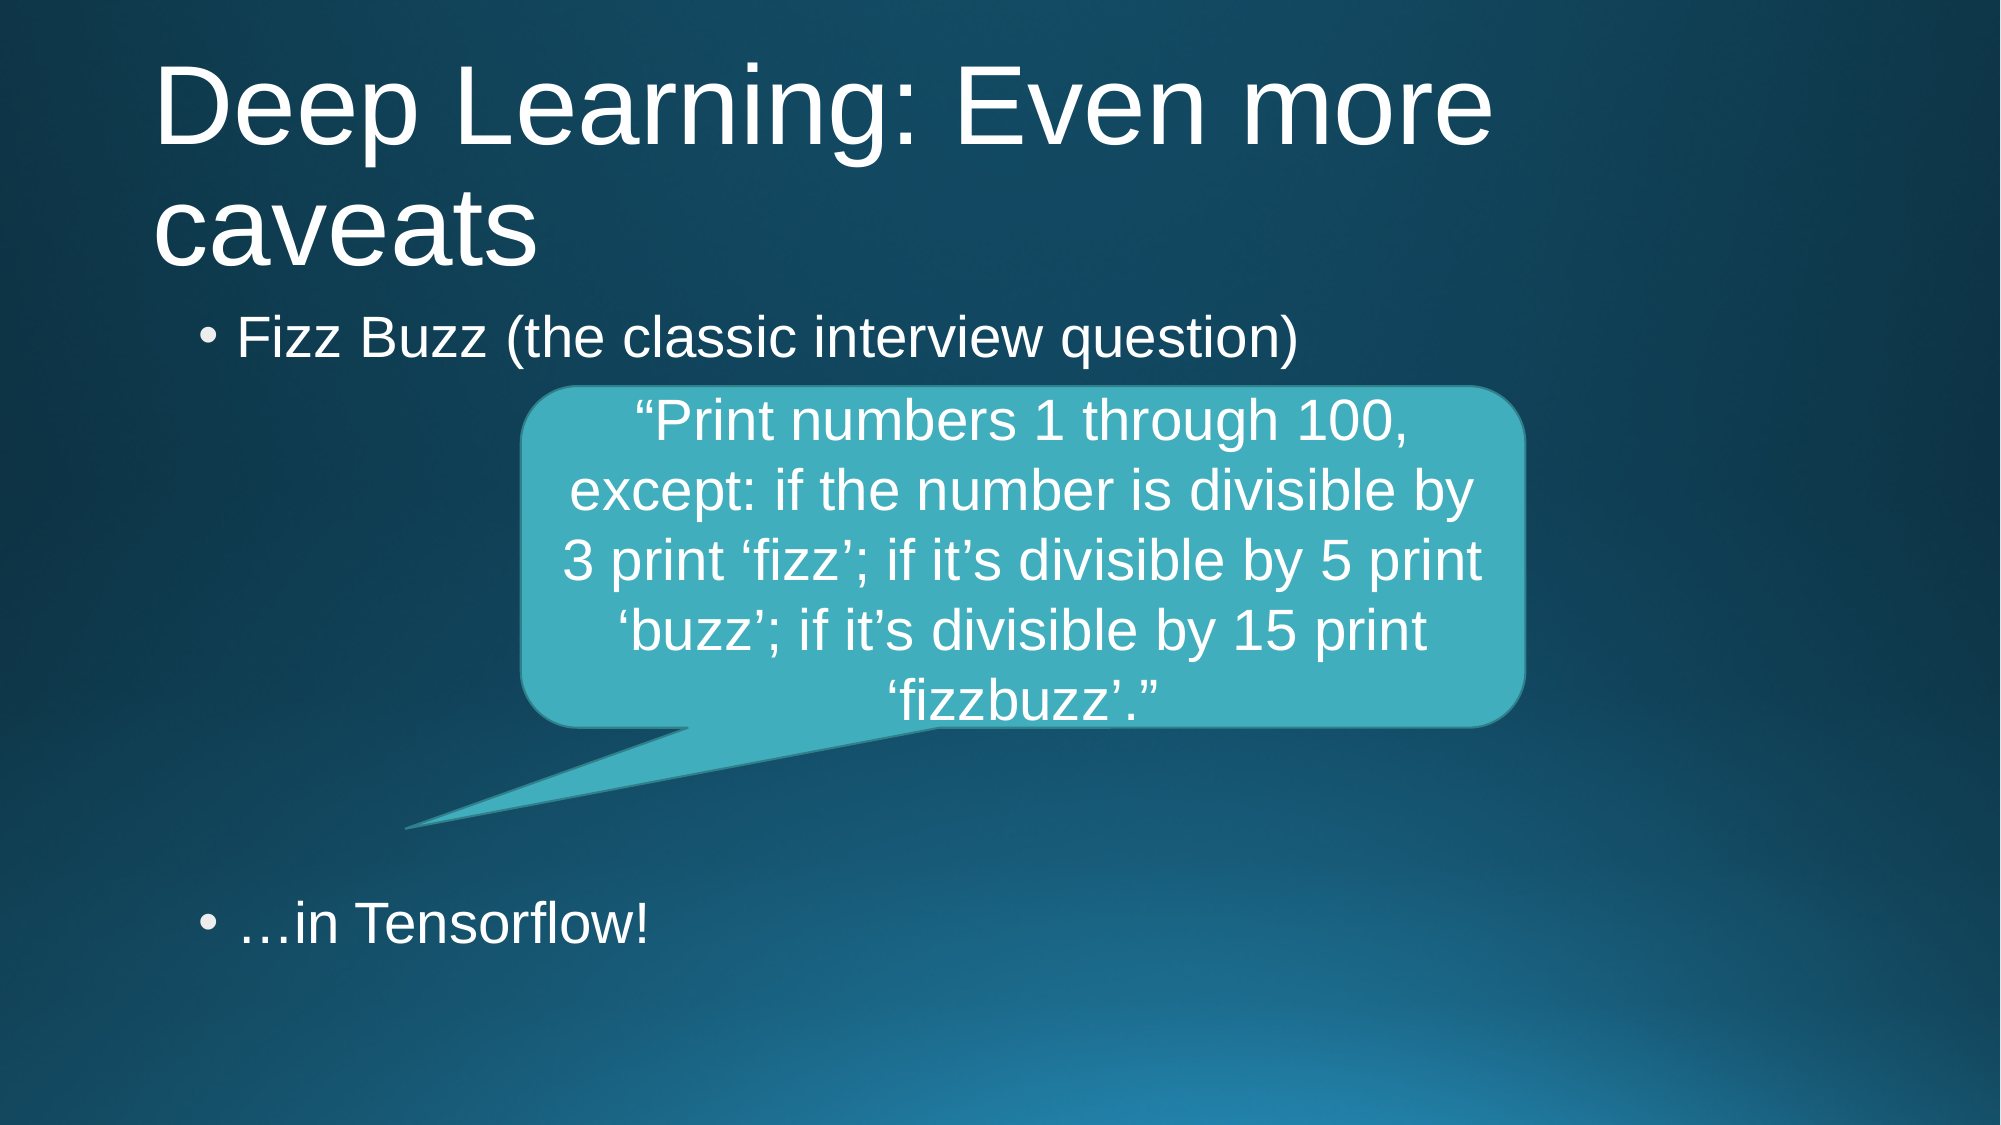

# Deep Learning: Even more caveats
Fizz Buzz (the classic interview question)

…in Tensorflow!
“Print numbers 1 through 100, except: if the number is divisible by 3 print ‘fizz’; if it’s divisible by 5 print ‘buzz’; if it’s divisible by 15 print ‘fizzbuzz’.”